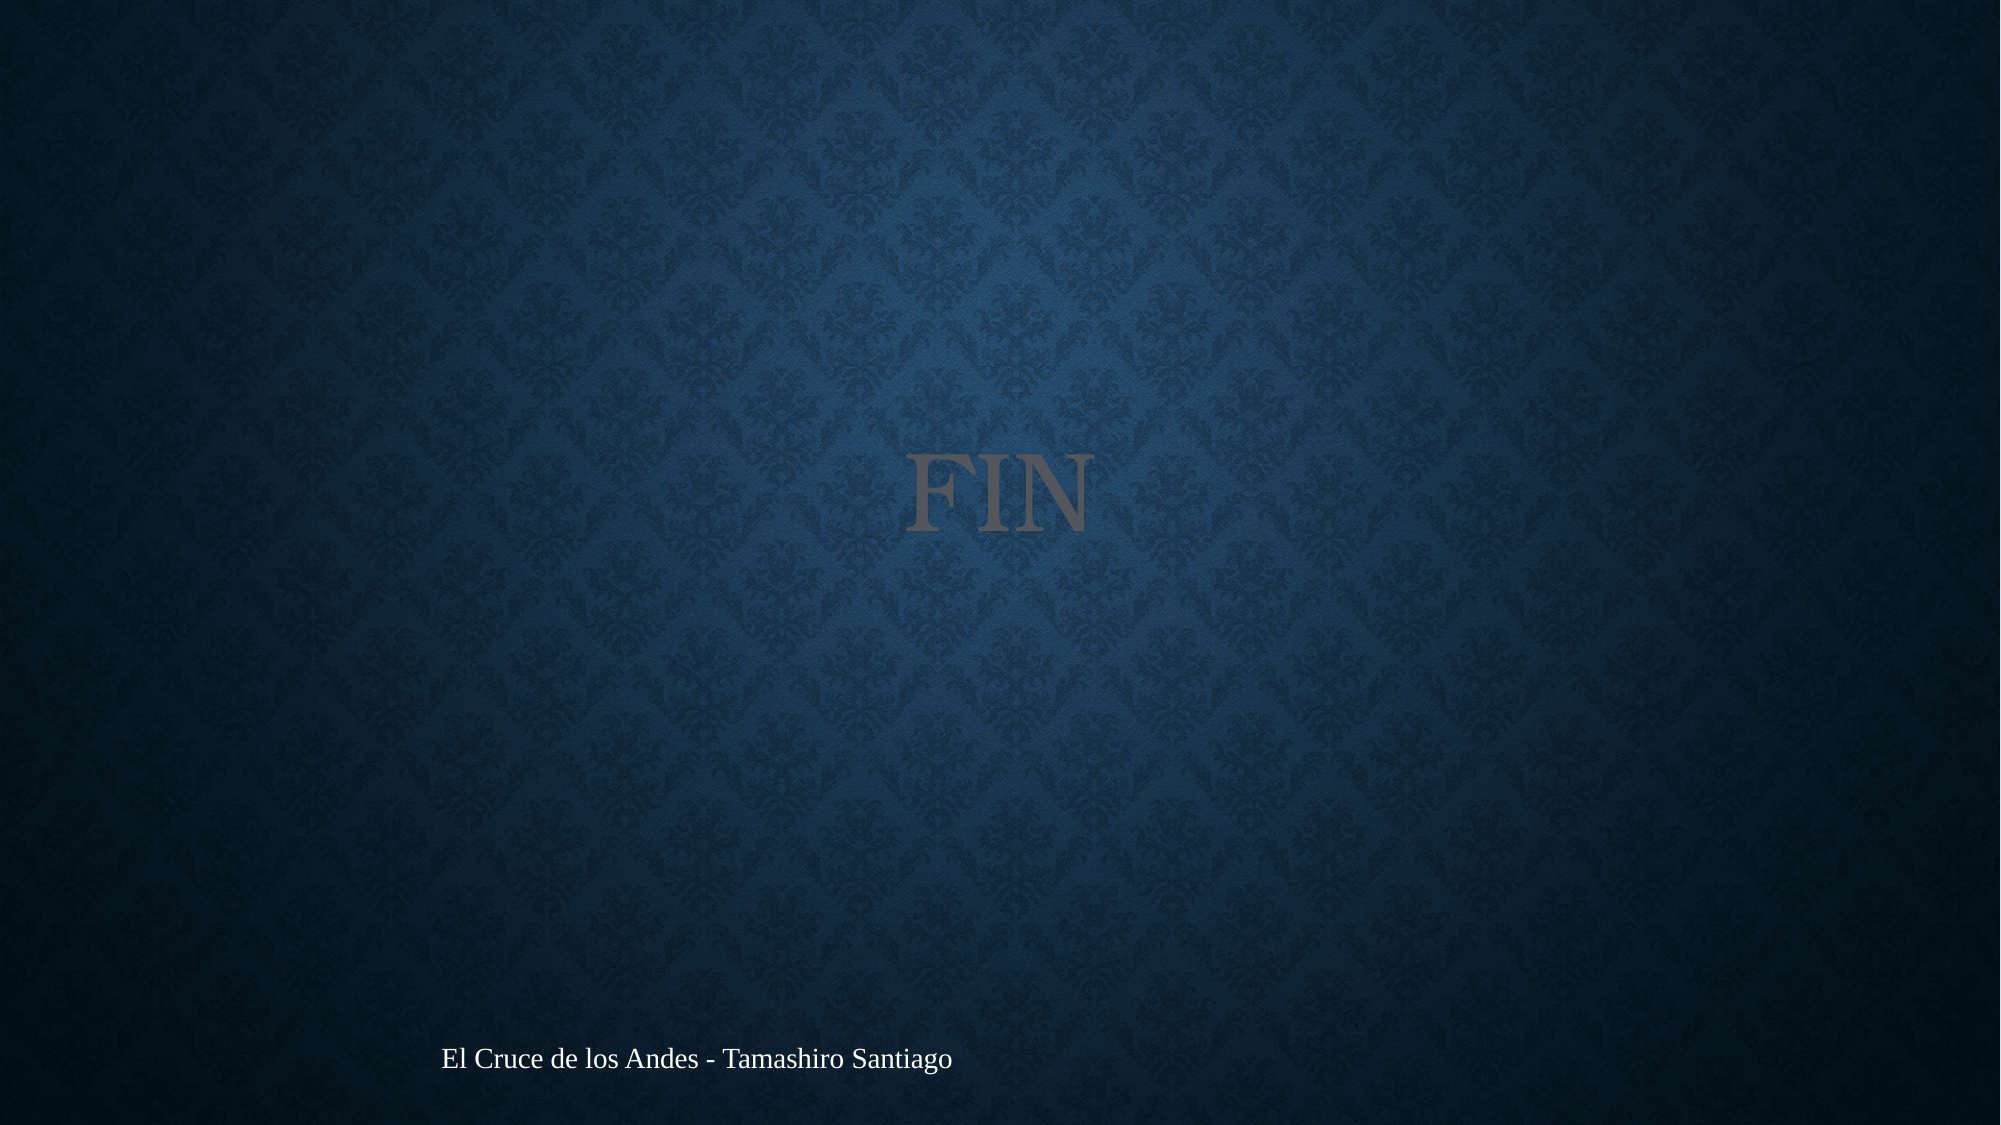

FIN
El Cruce de los Andes - Tamashiro Santiago